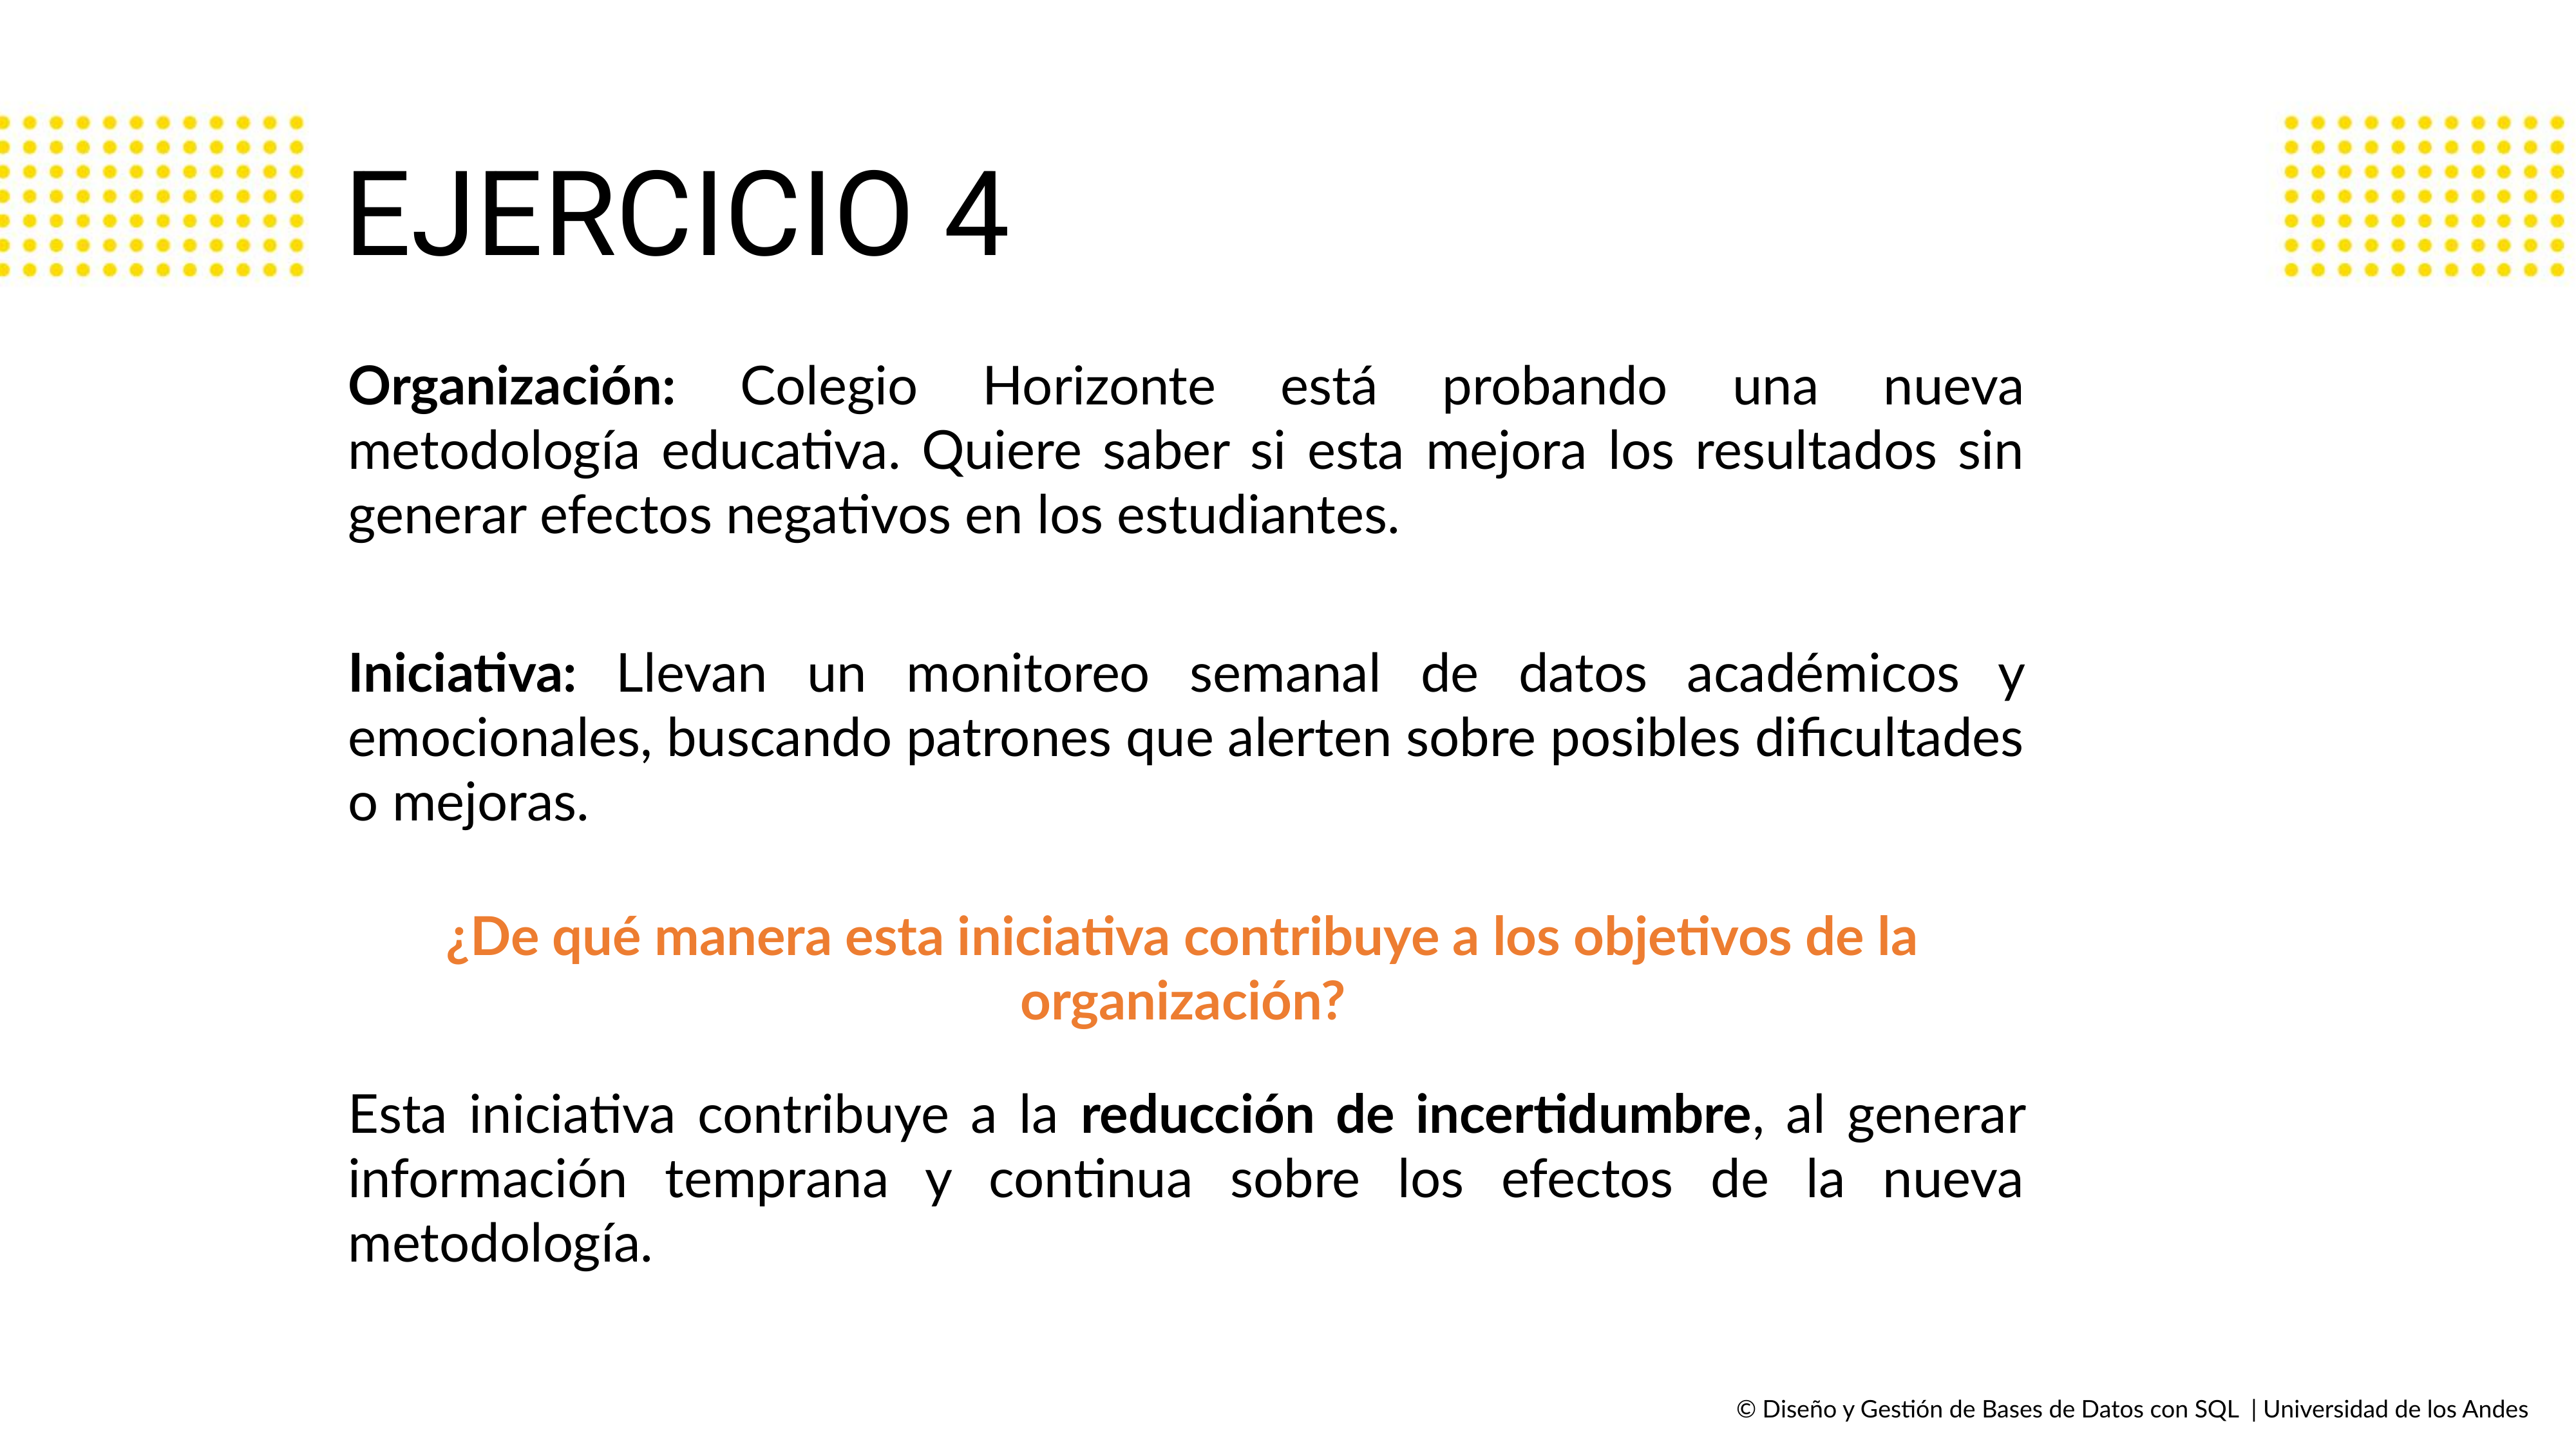

# EJERCICIO 4
Organización: Colegio Horizonte está probando una nueva metodología educativa. Quiere saber si esta mejora los resultados sin generar efectos negativos en los estudiantes.
Iniciativa: Llevan un monitoreo semanal de datos académicos y emocionales, buscando patrones que alerten sobre posibles dificultades o mejoras.
¿De qué manera esta iniciativa contribuye a los objetivos de la organización?
Esta iniciativa contribuye a la reducción de incertidumbre, al generar información temprana y continua sobre los efectos de la nueva metodología.
© Diseño y Gestión de Bases de Datos con SQL  | Universidad de los Andes